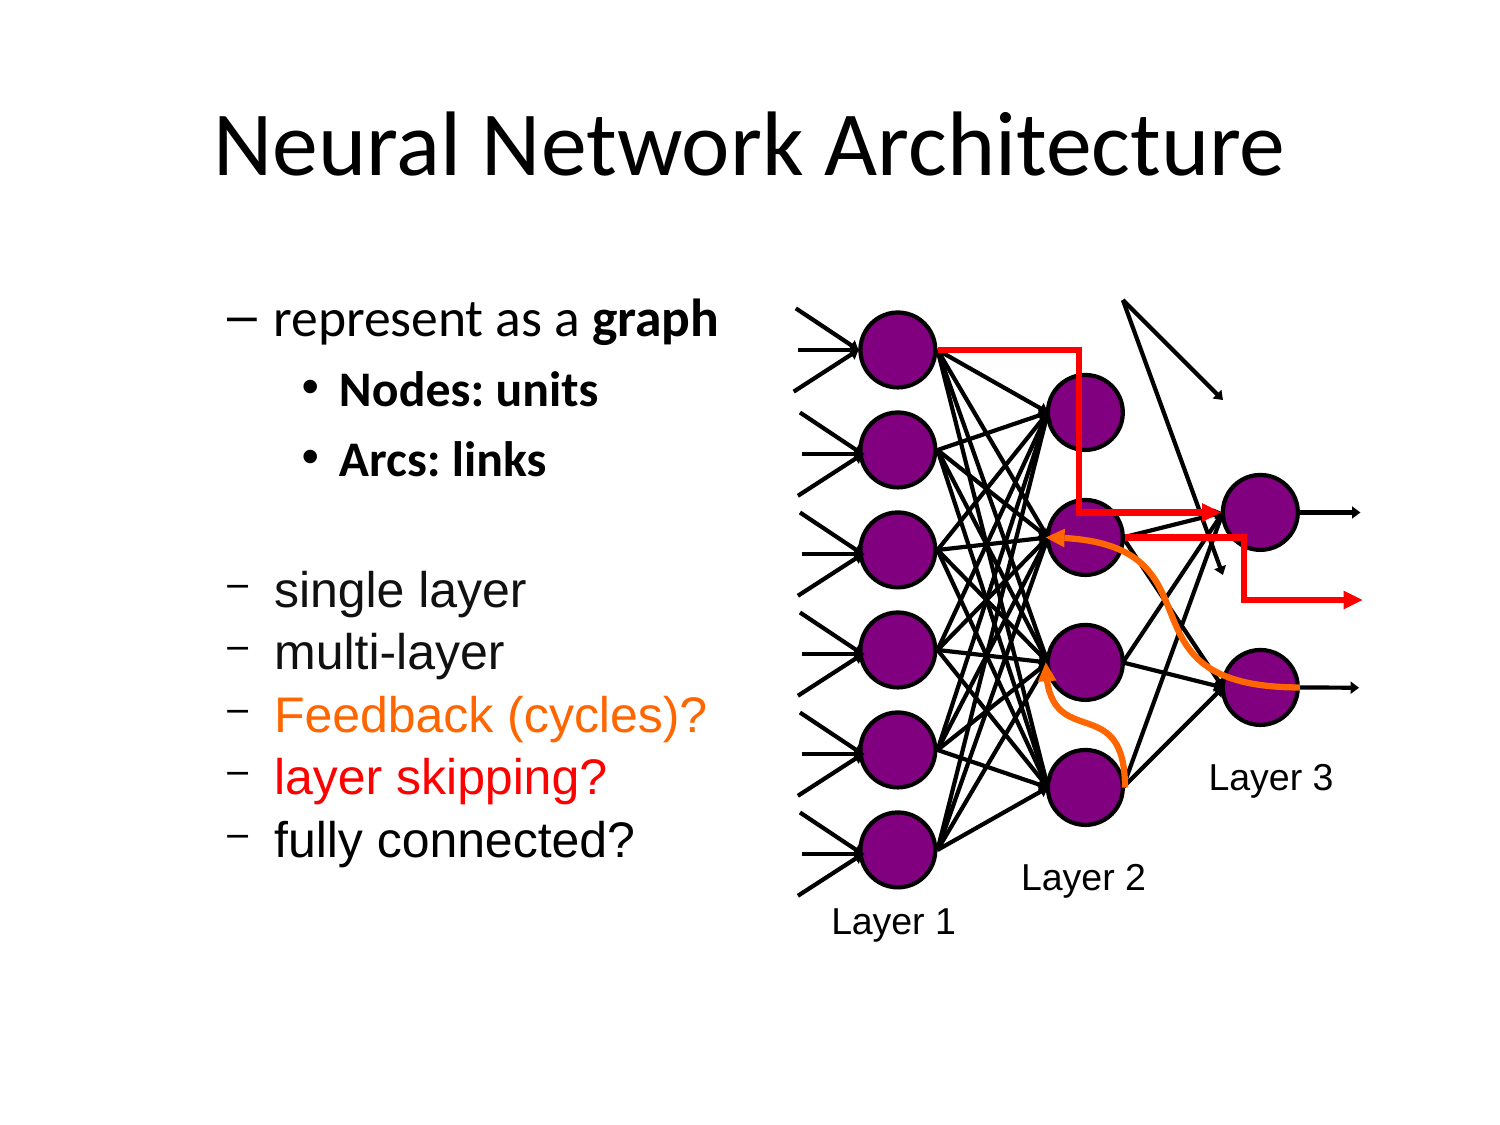

# Neural Network Architecture
represent as a graph
Nodes: units
Arcs: links

Layer 3

Layer 2

Layer 1
single layer
multi-layer
Feedback (cycles)?
layer skipping?
fully connected?